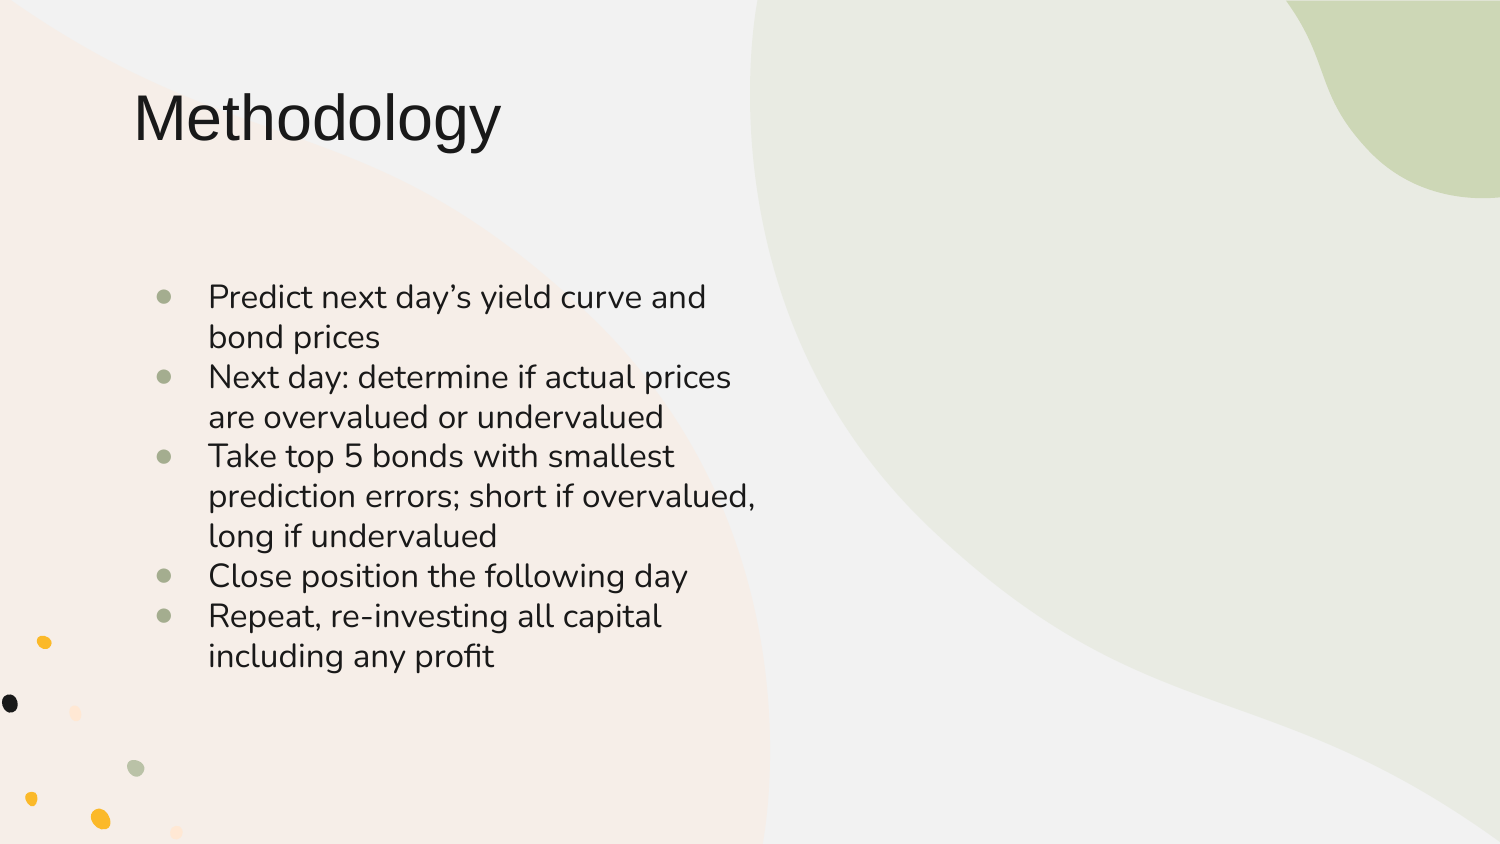

# Methodology
Predict next day’s yield curve and bond prices
Next day: determine if actual prices are overvalued or undervalued
Take top 5 bonds with smallest prediction errors; short if overvalued, long if undervalued
Close position the following day
Repeat, re-investing all capital including any profit